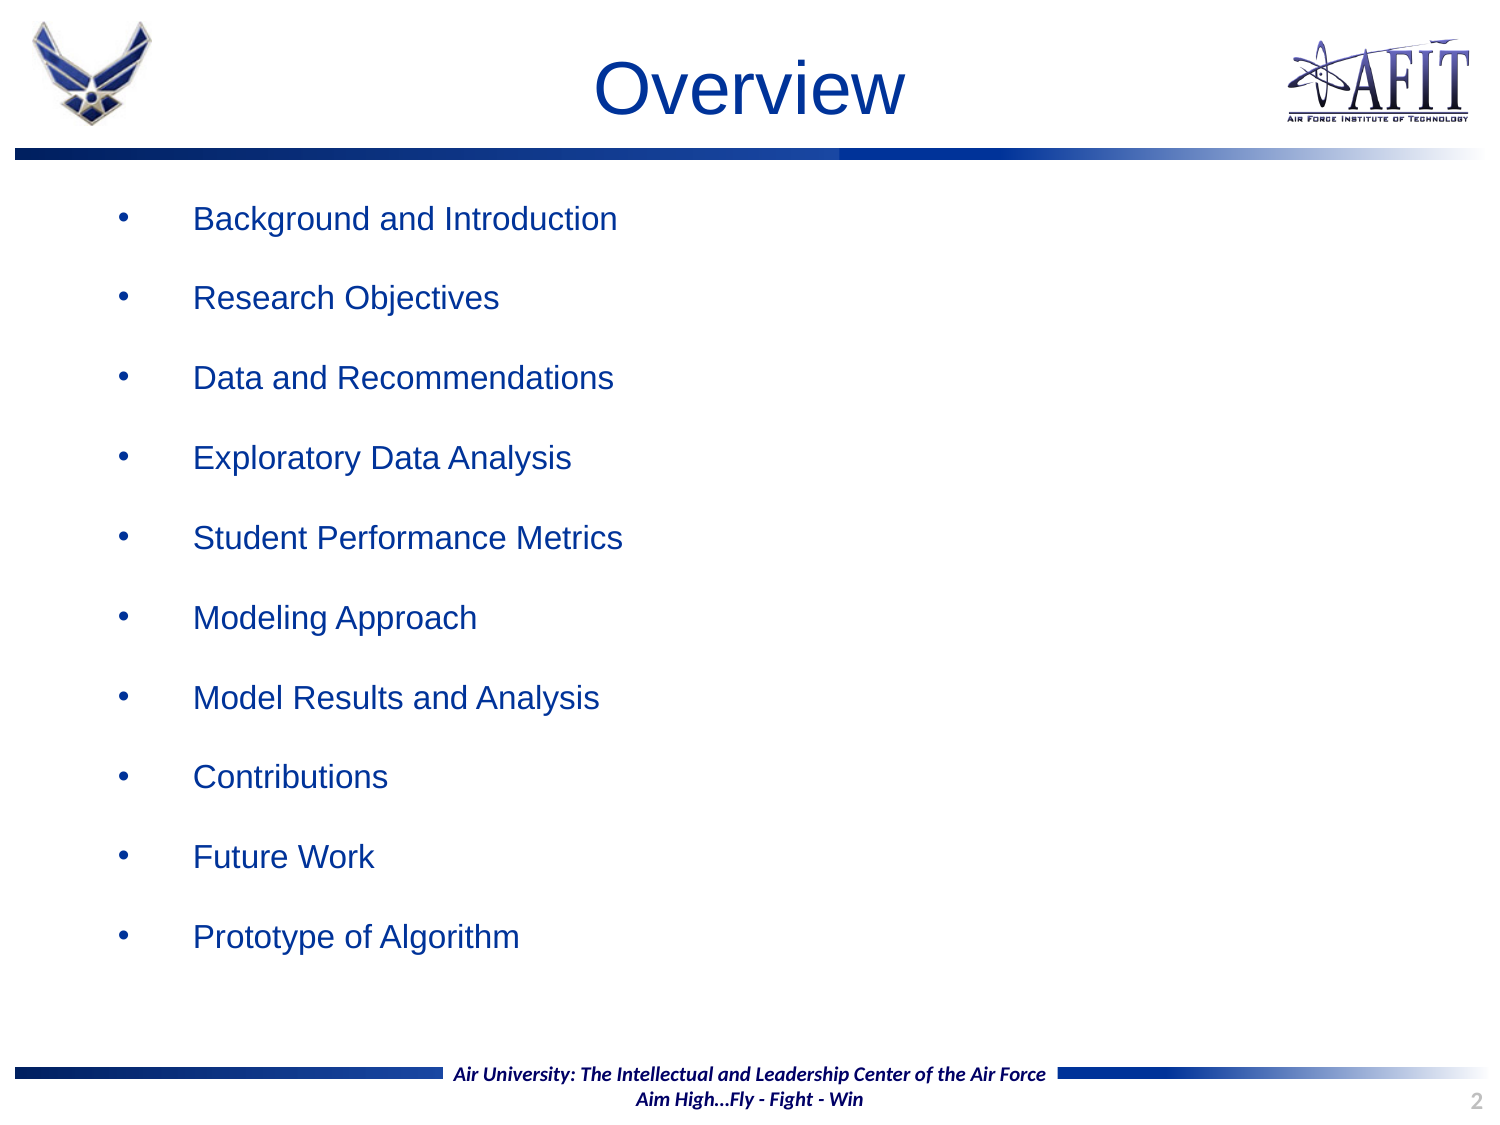

# Overview
Background and Introduction

Research Objectives

Data and Recommendations

Exploratory Data Analysis

Student Performance Metrics

Modeling Approach

Model Results and Analysis

Contributions

Future Work

Prototype of Algorithm